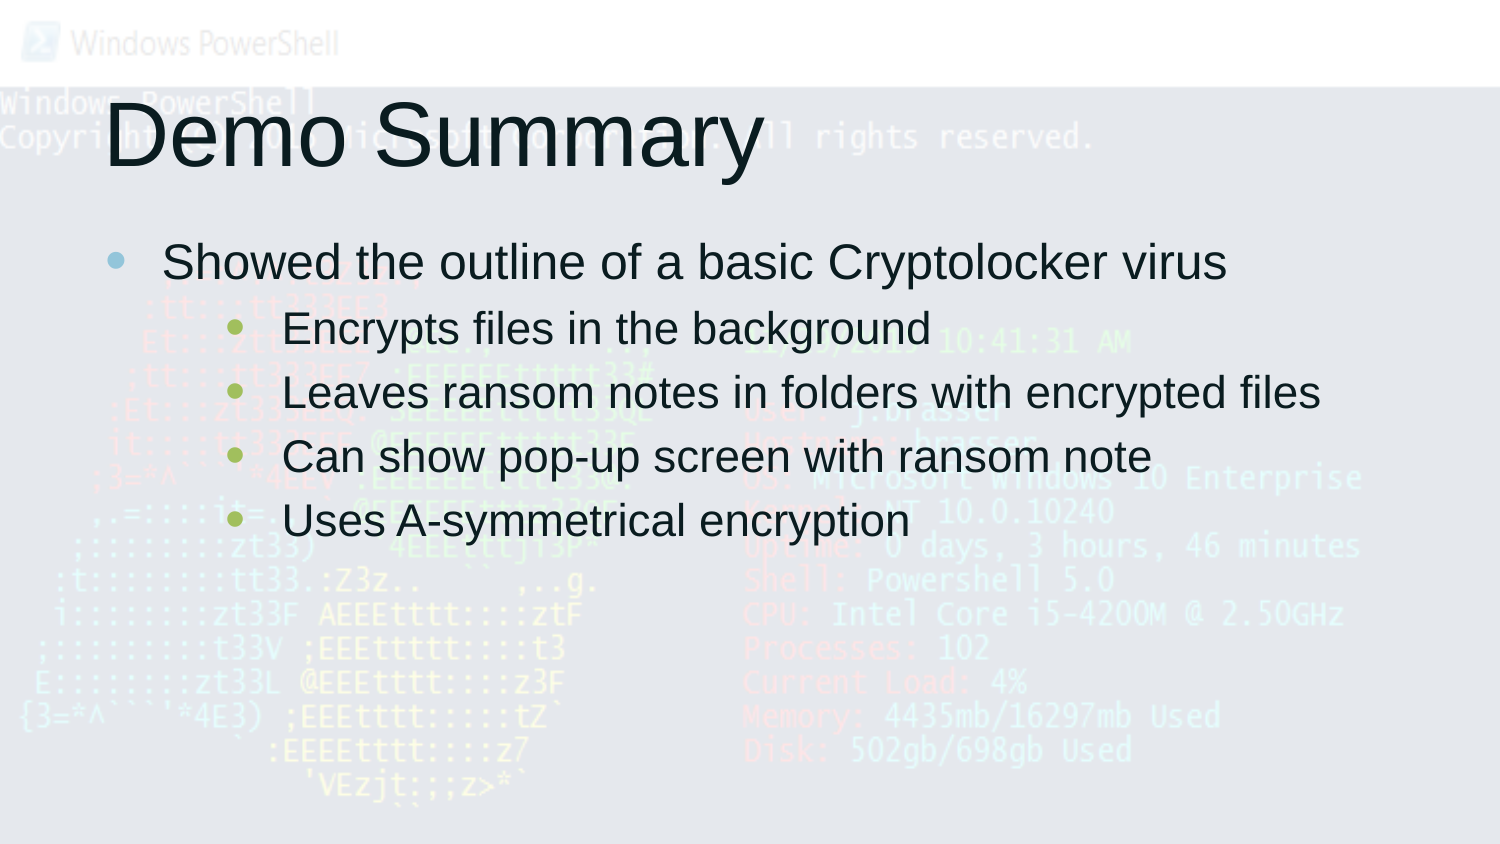

# Demo Summary
Showed the outline of a basic Cryptolocker virus
Encrypts files in the background
Leaves ransom notes in folders with encrypted files
Can show pop-up screen with ransom note
Uses A-symmetrical encryption